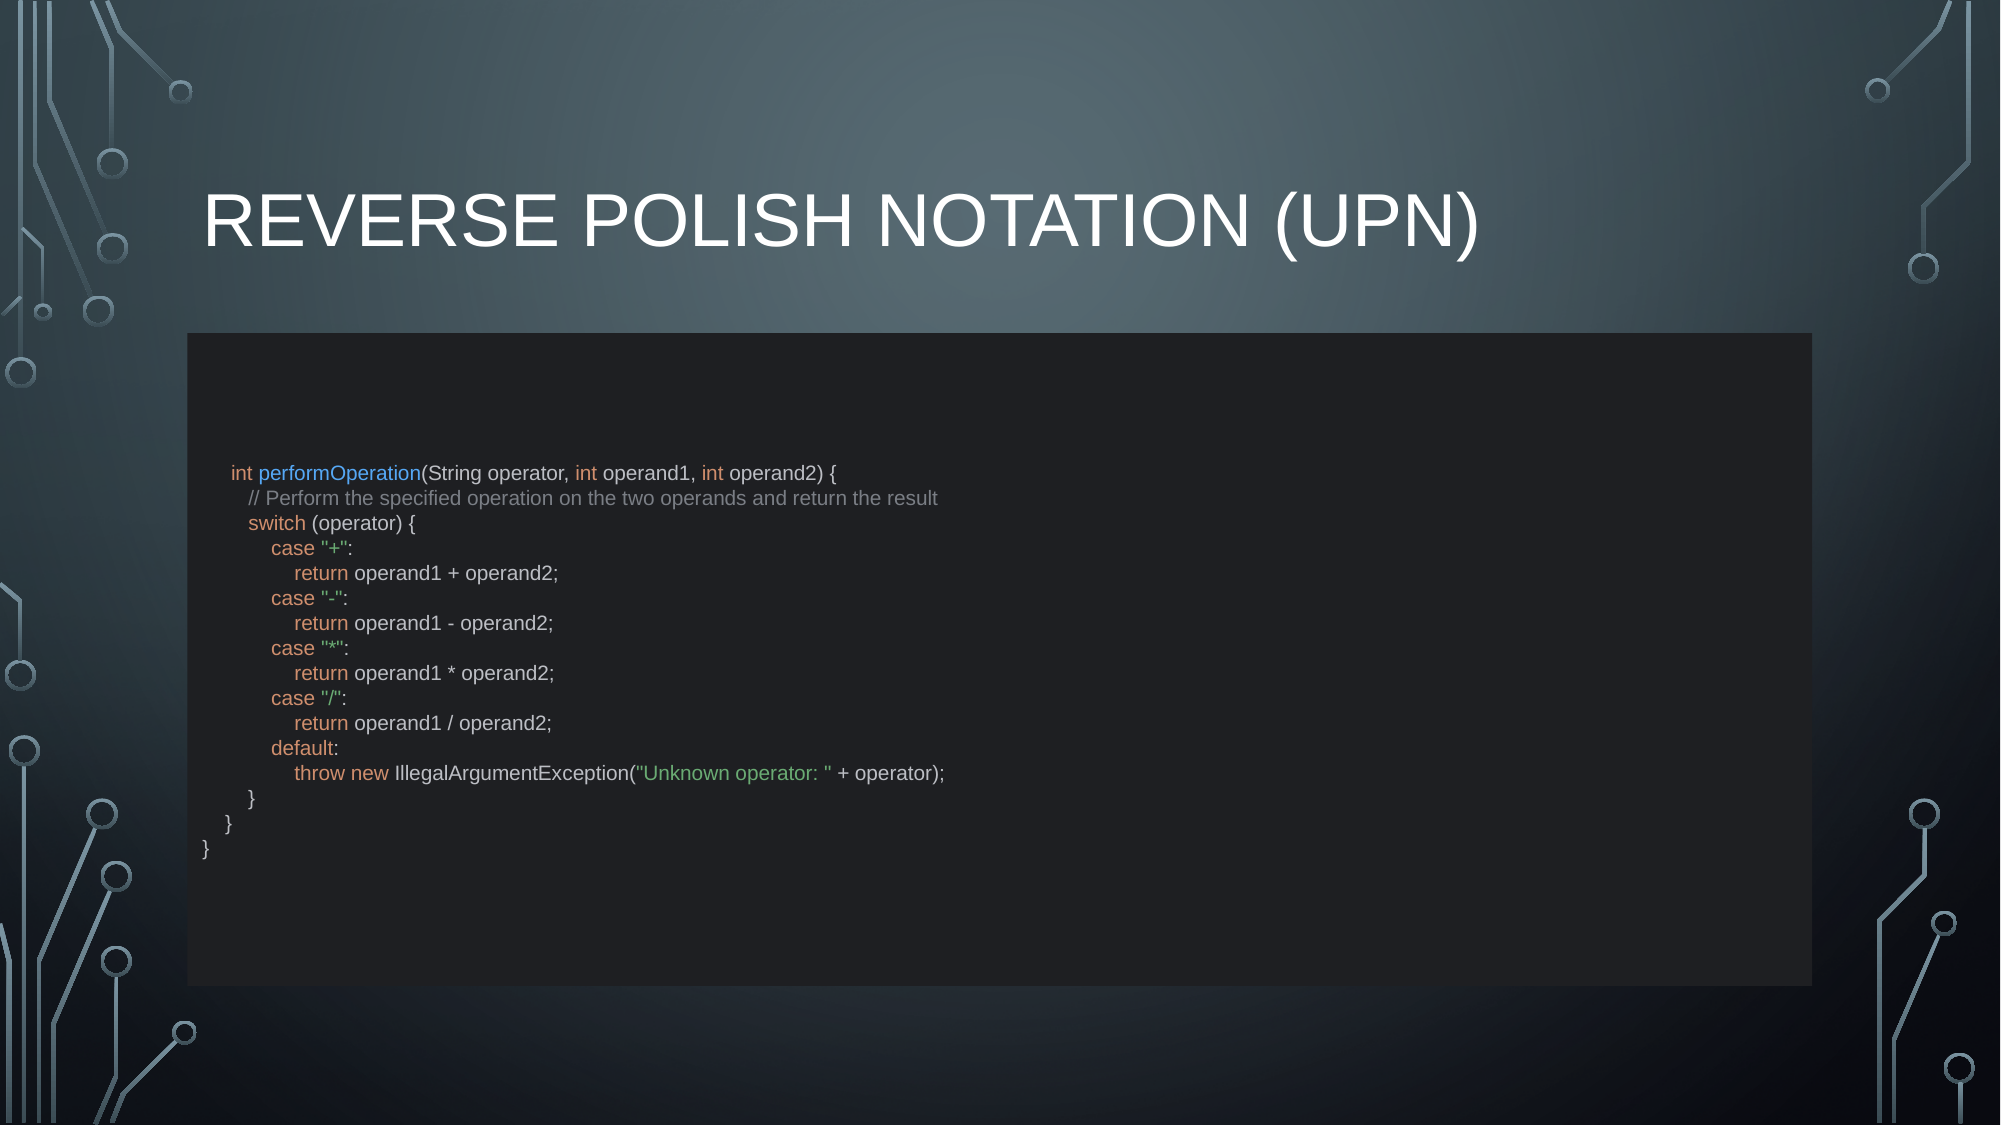

# Reverse polish notation (UPN)
Part 4
     int performOperation(String operator, int operand1, int operand2) {
        // Perform the specified operation on the two operands and return the result
        switch (operator) {
            case "+":
                return operand1 + operand2;
            case "-":
                return operand1 - operand2;
            case "*":
                return operand1 * operand2;
            case "/":
                return operand1 / operand2;
            default:
                throw new IllegalArgumentException("Unknown operator: " + operator);
        }
    }
}